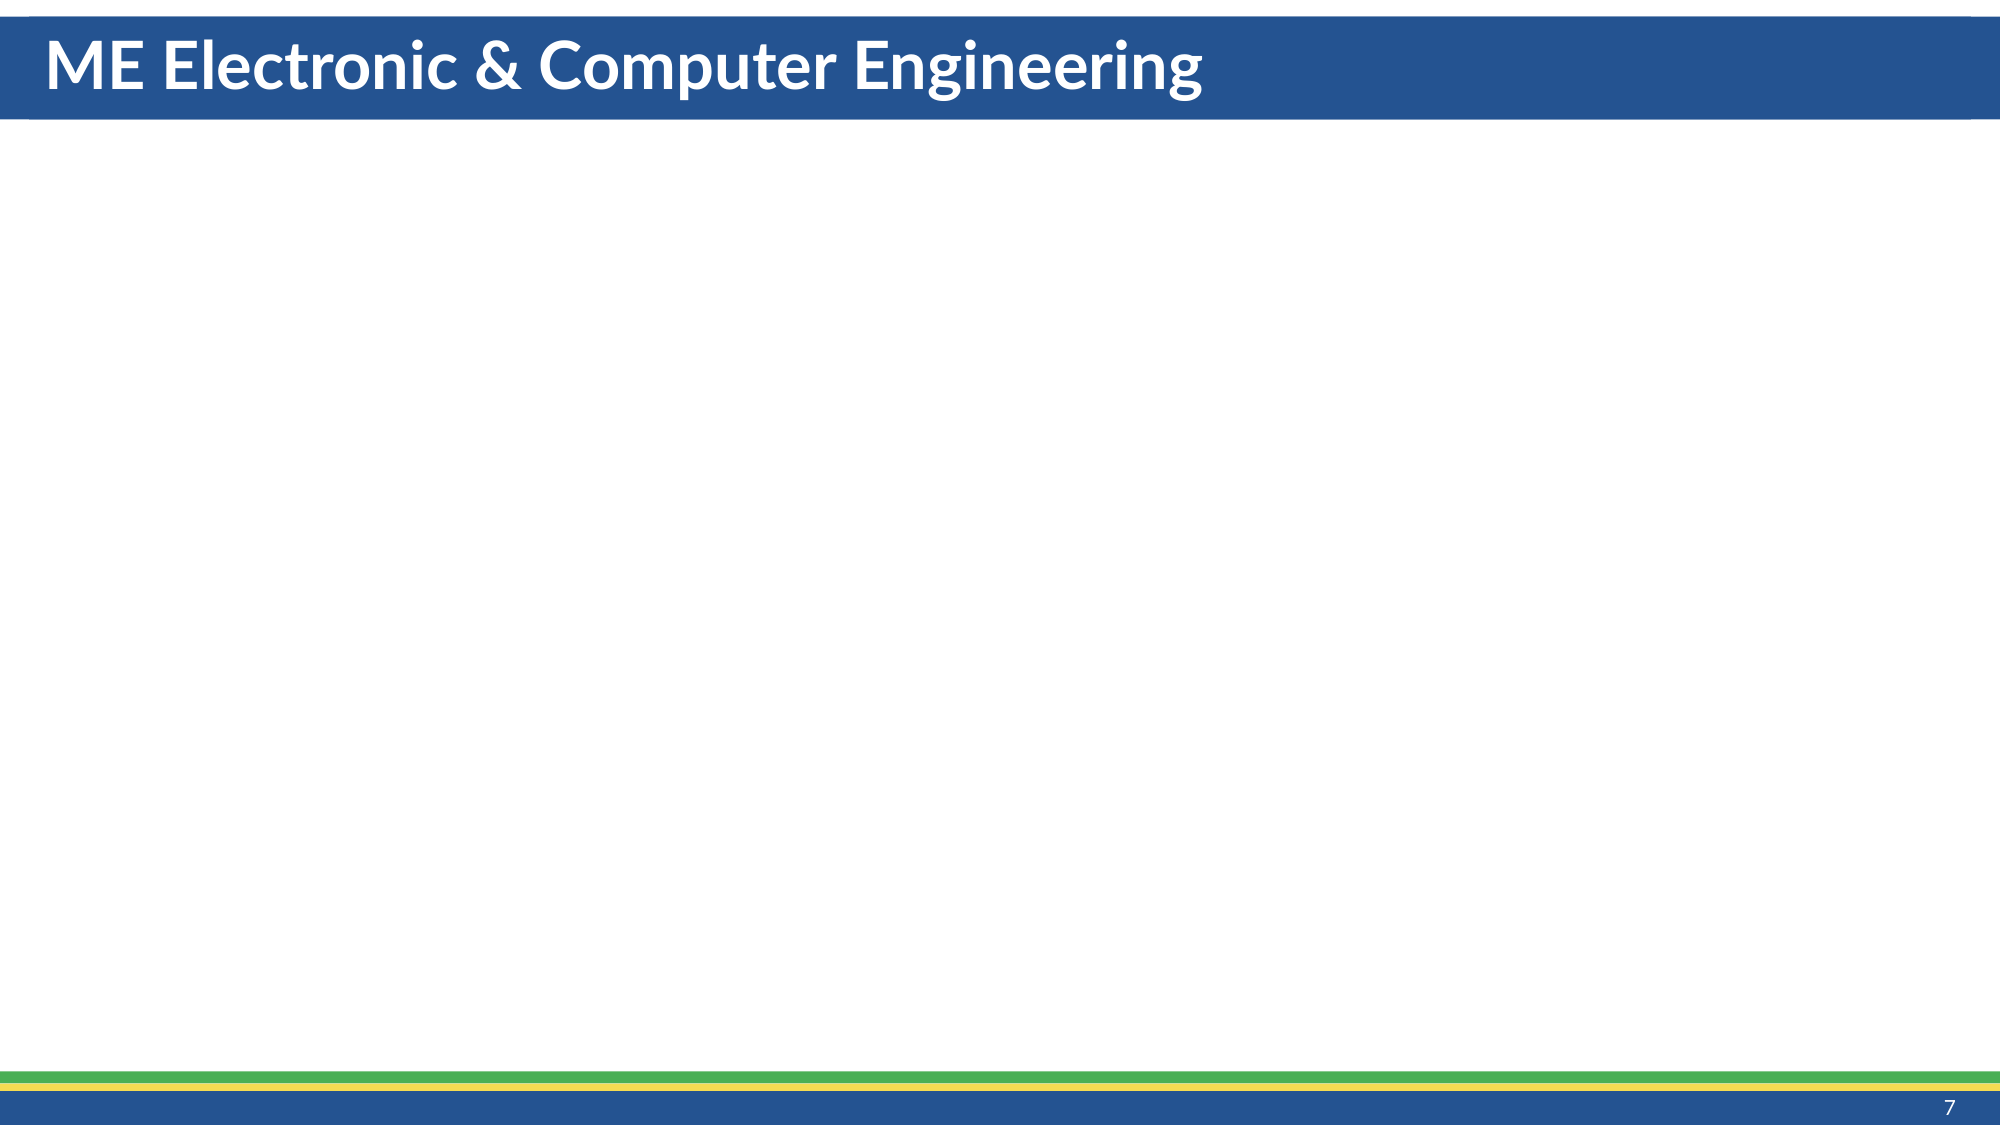

# ME Electronic & Computer Engineering

7